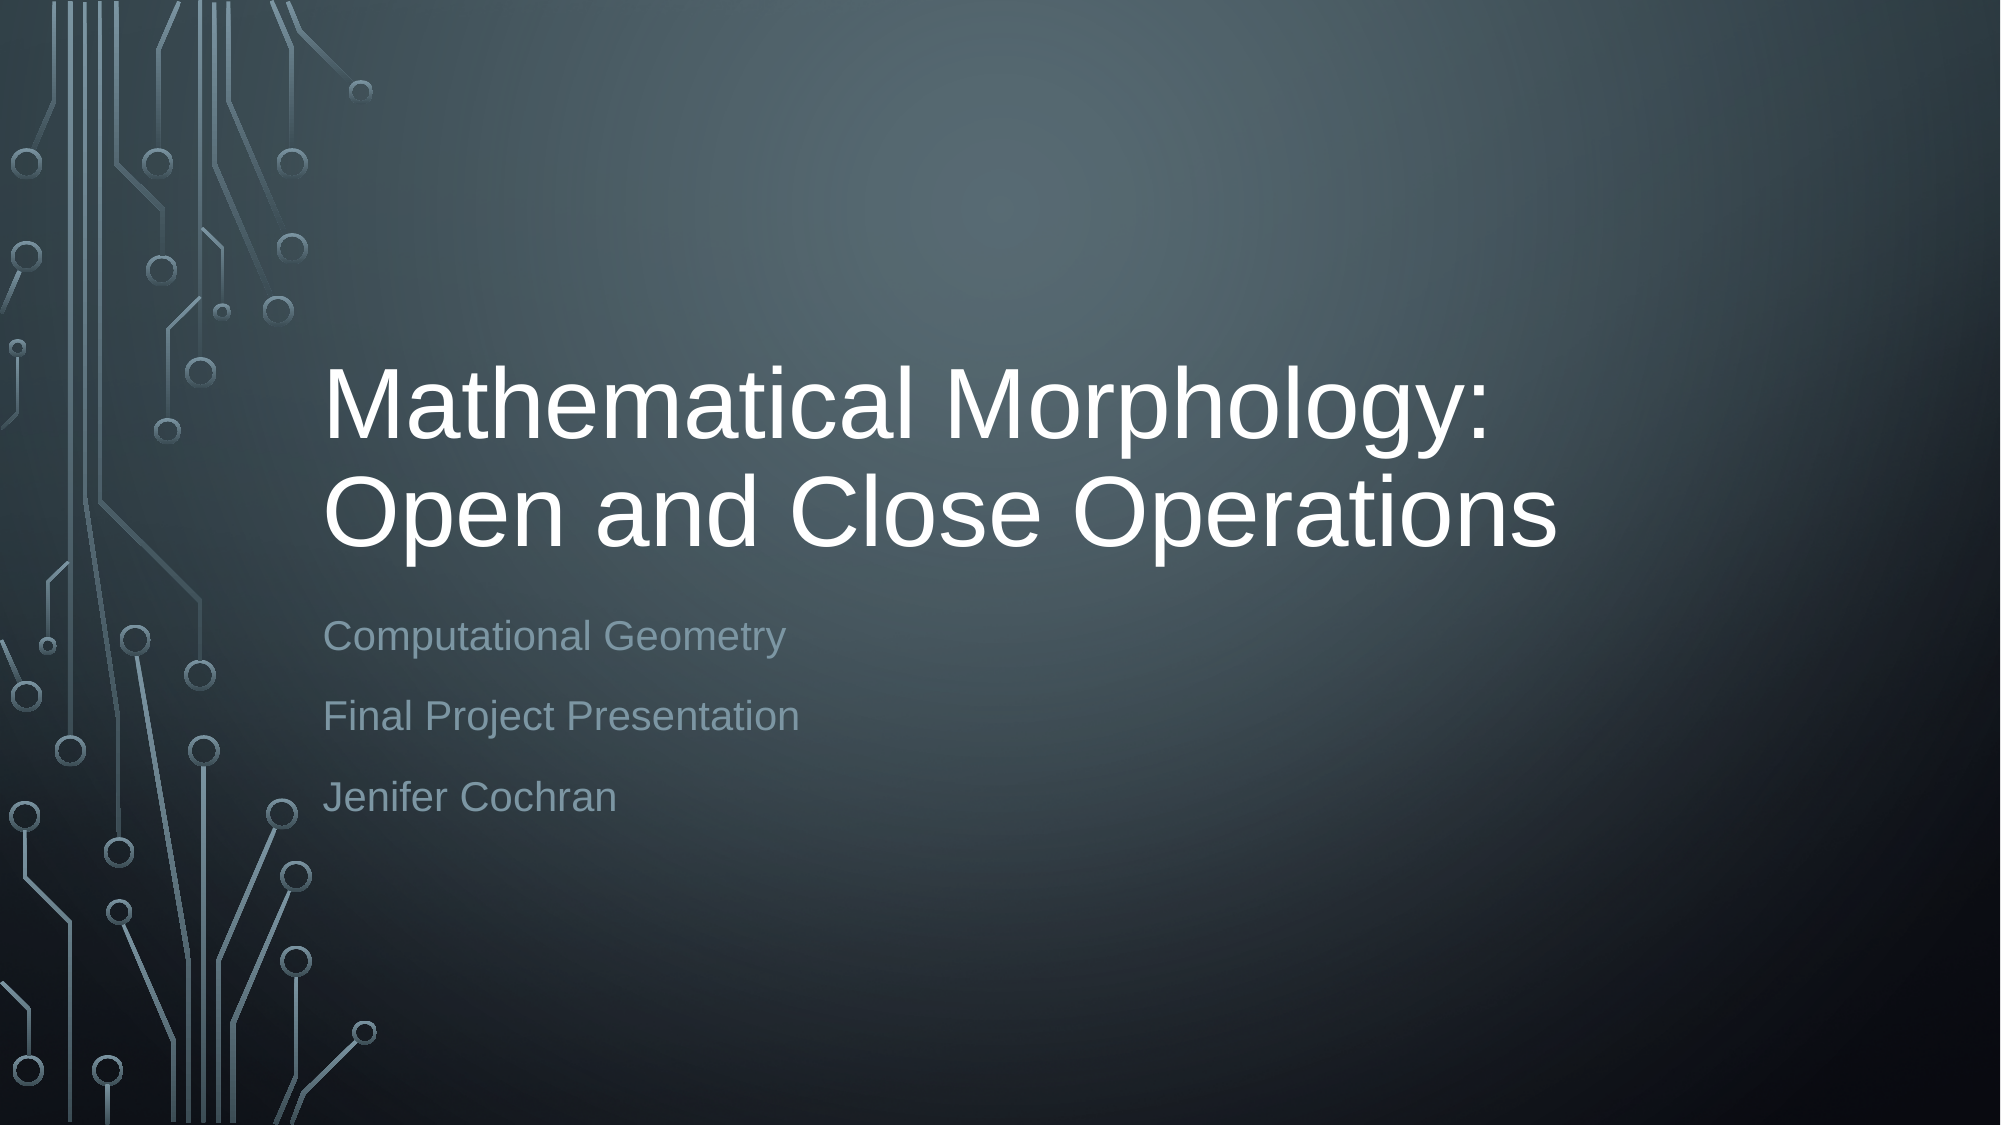

# Mathematical Morphology: Open and Close Operations
Computational Geometry
Final Project Presentation
Jenifer Cochran